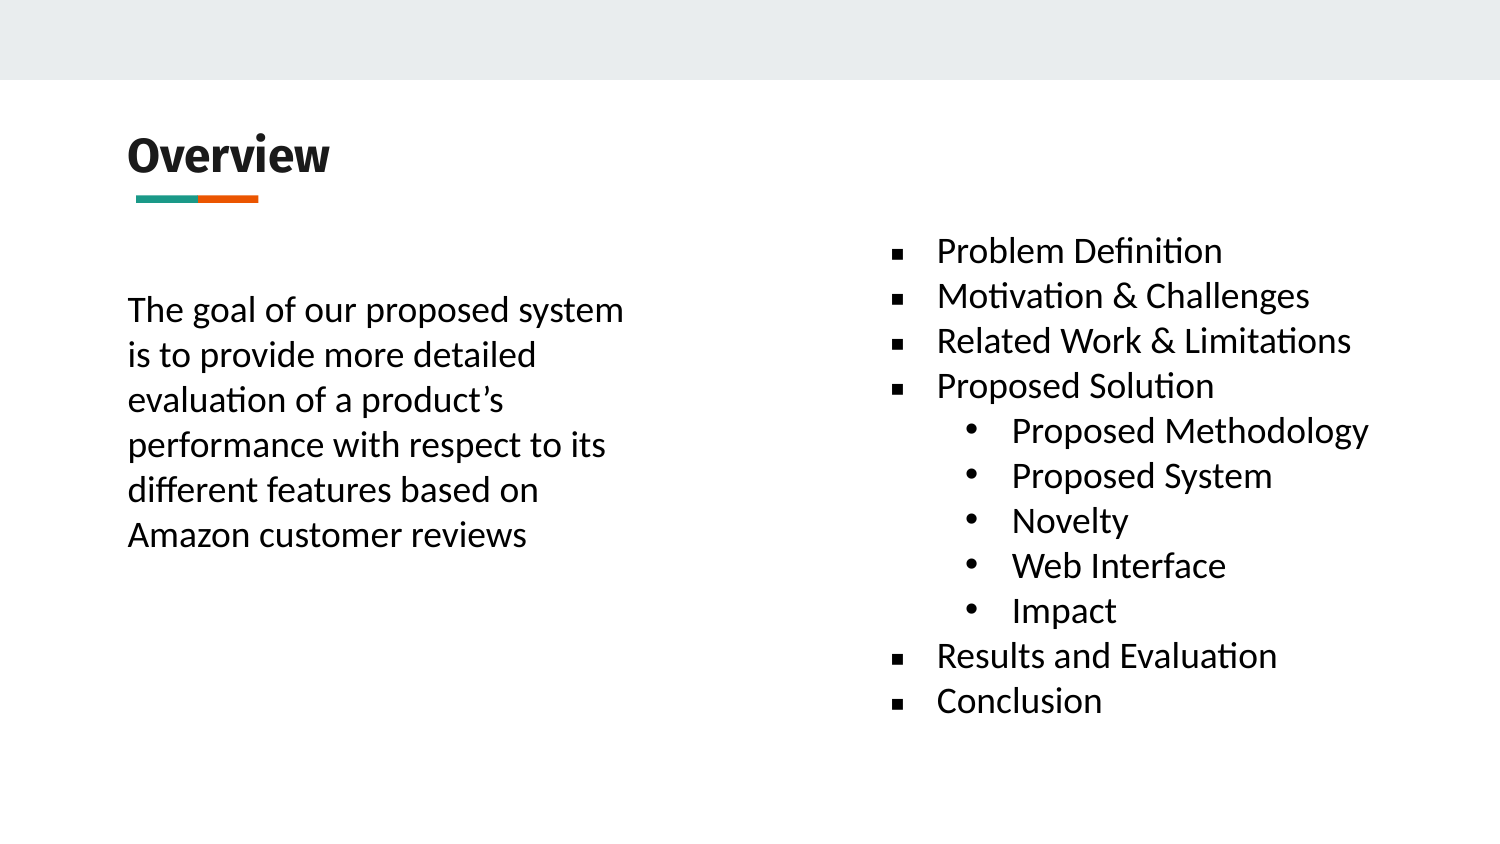

# Overview
Problem Definition
Motivation & Challenges
Related Work & Limitations
Proposed Solution
Proposed Methodology
Proposed System
Novelty
Web Interface
Impact
Results and Evaluation
Conclusion
The goal of our proposed system
is to provide more detailed
evaluation of a product’s
performance with respect to its
different features based on Amazon customer reviews